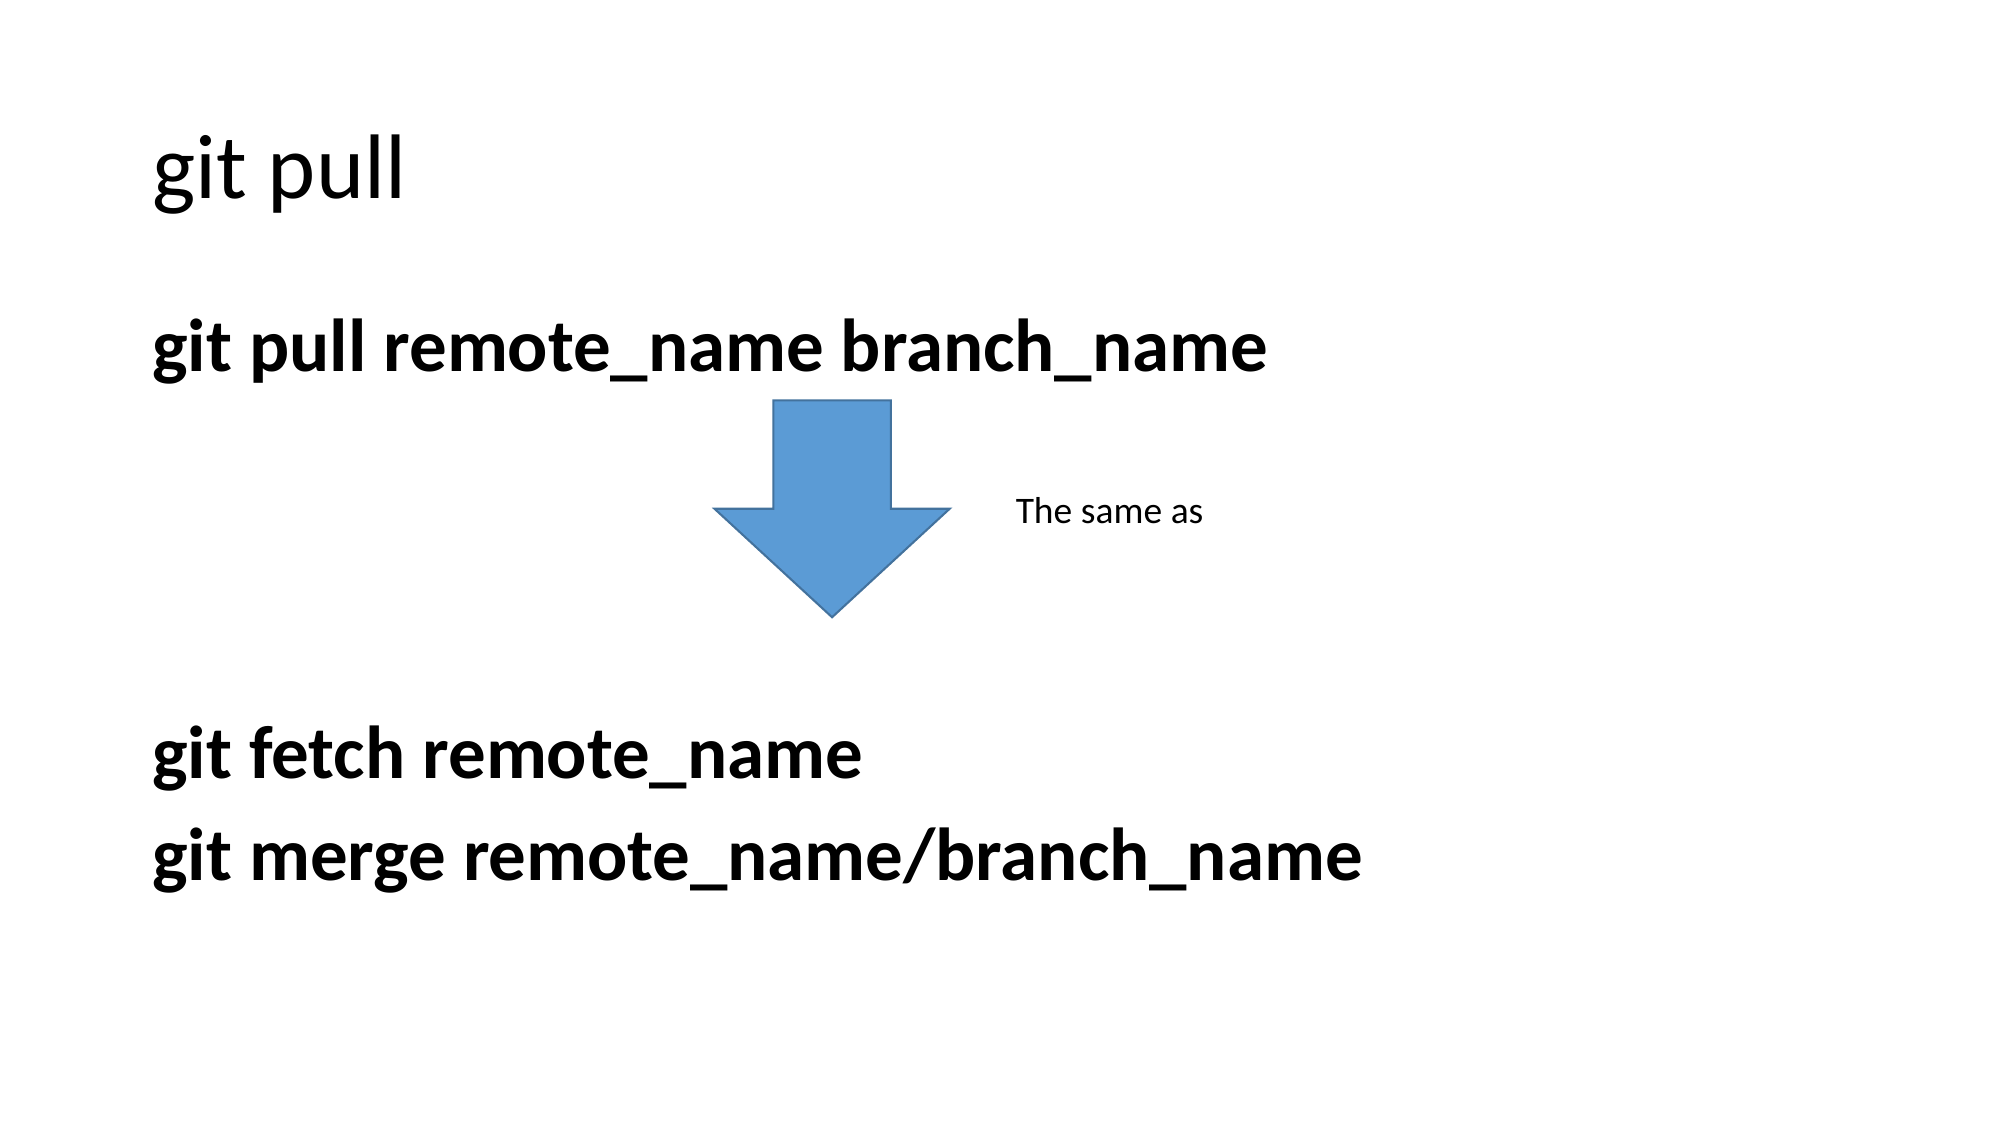

# git pull
git pull remote_name branch_name

git fetch remote_name
git merge remote_name/branch_name

The same as